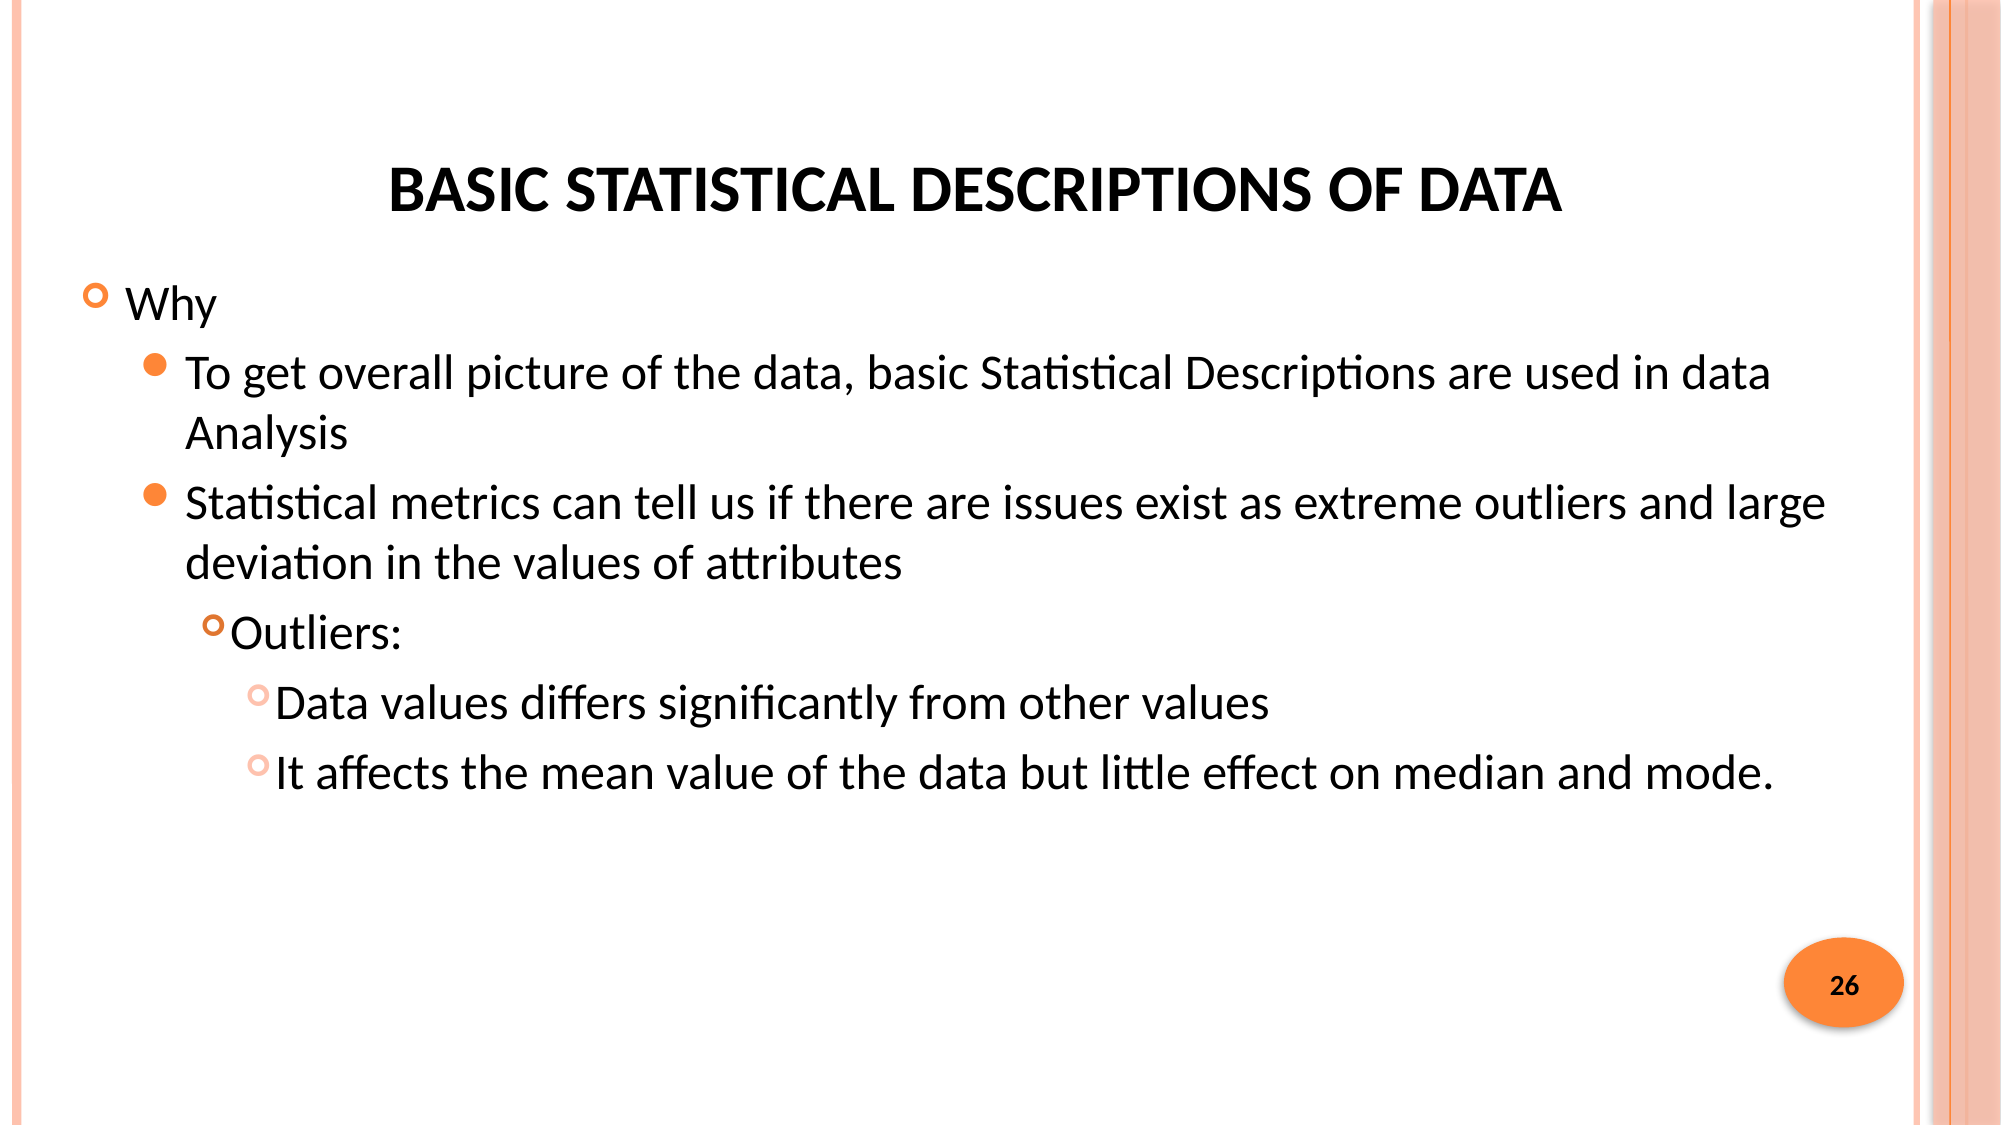

# Basic Statistical Descriptions of Data
Why
To get overall picture of the data, basic Statistical Descriptions are used in data Analysis
Statistical metrics can tell us if there are issues exist as extreme outliers and large deviation in the values of attributes
Outliers:
Data values differs significantly from other values
It affects the mean value of the data but little effect on median and mode.
26